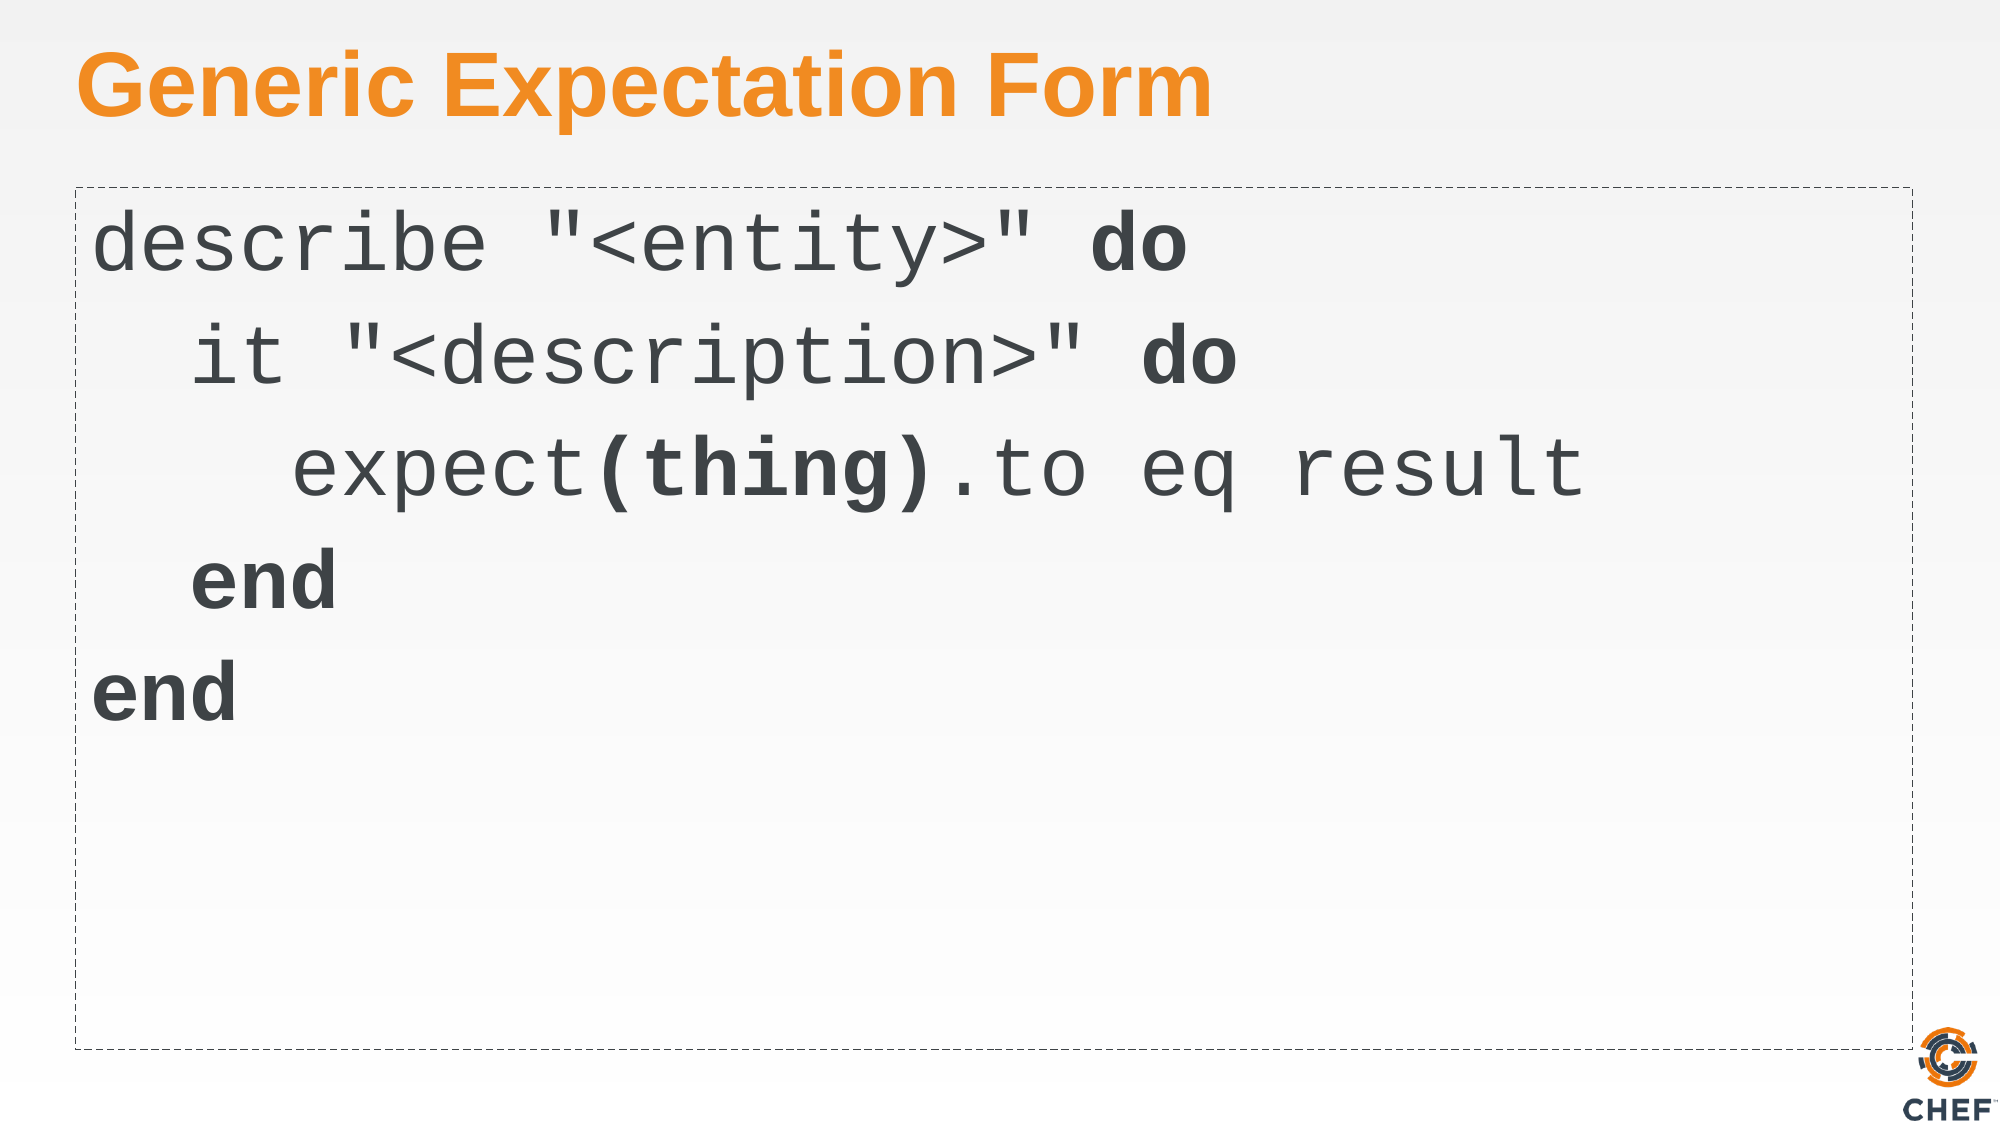

# Generic Expectation Form
describe "<entity>" do
  it "<description>" do
    expect(thing).to eq result
  end
end